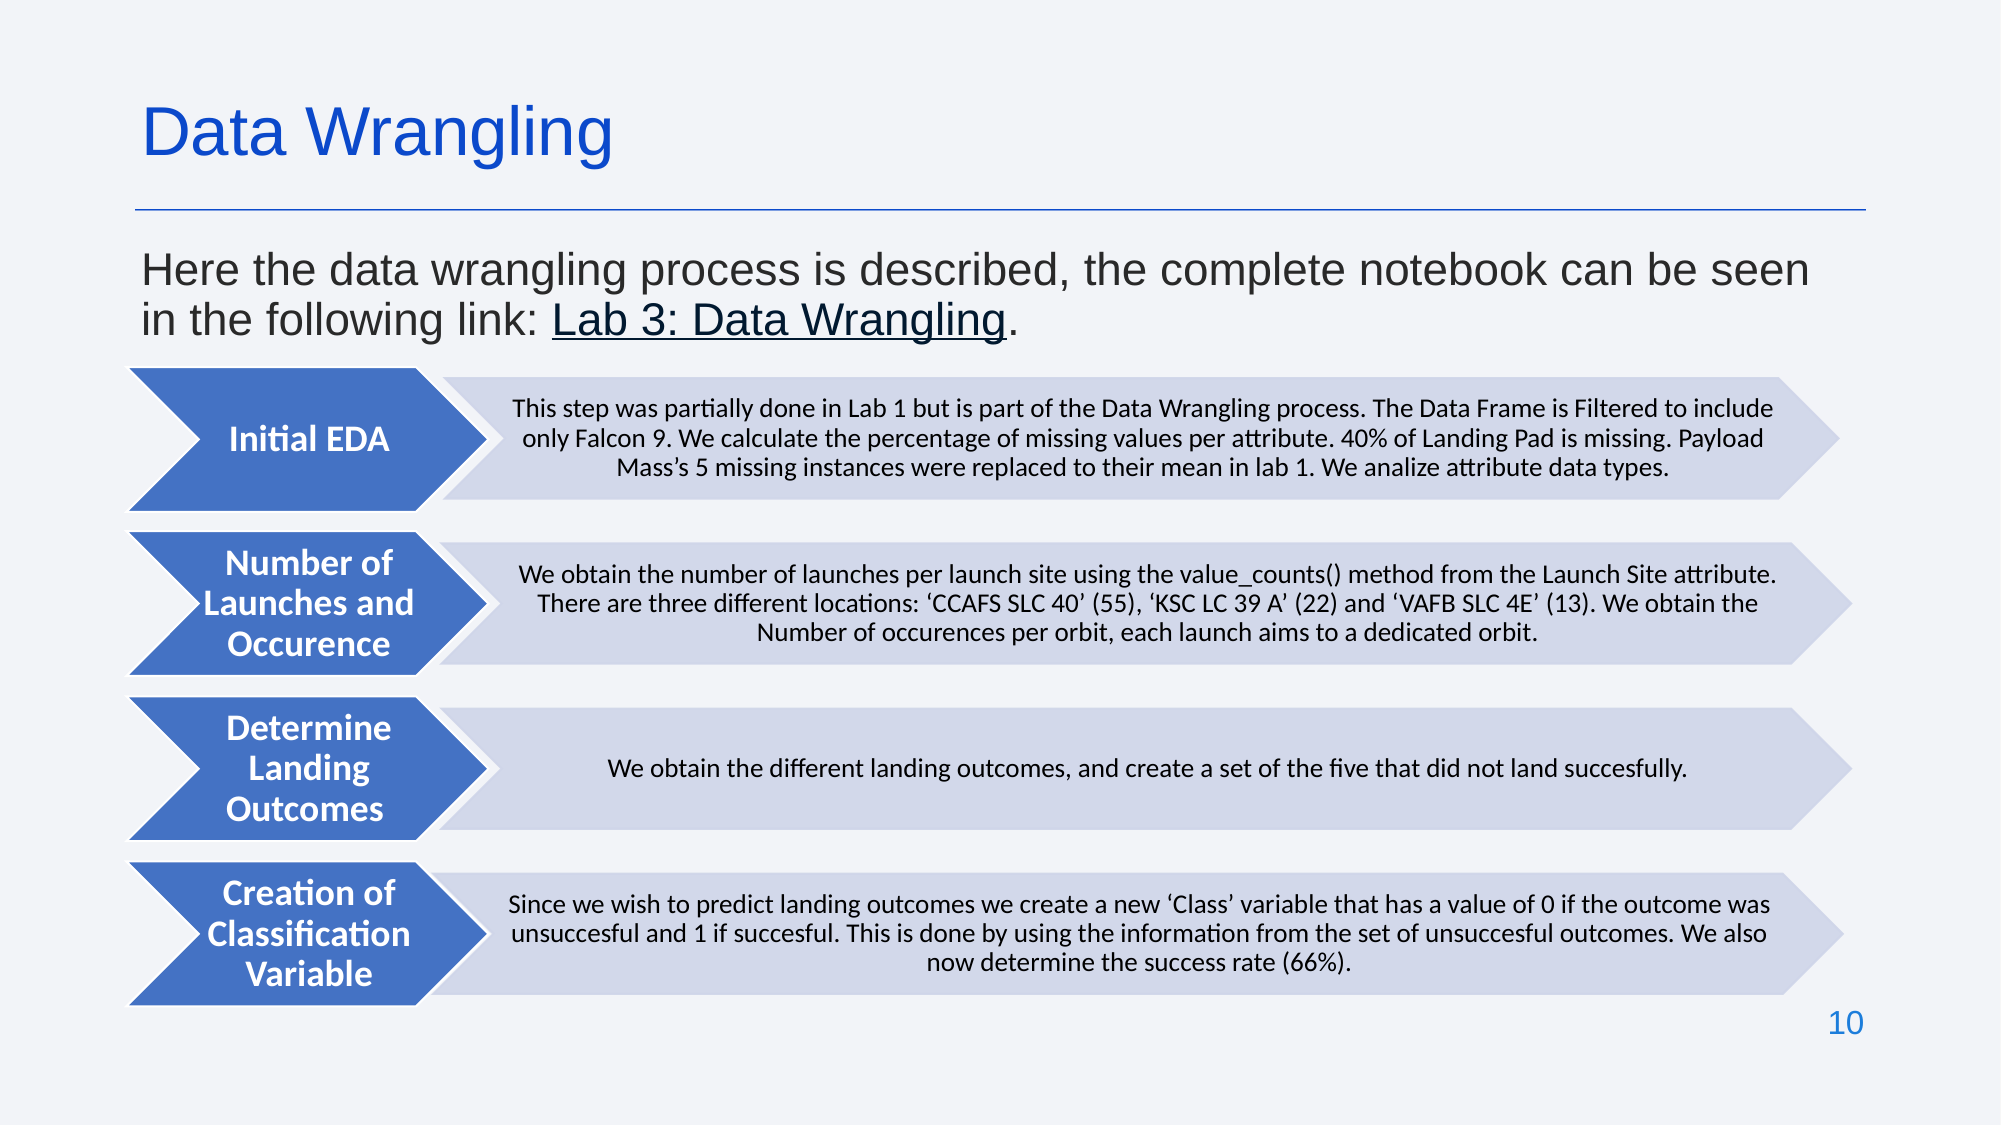

Data Wrangling
Here the data wrangling process is described, the complete notebook can be seen in the following link: Lab 3: Data Wrangling.
Initial EDA
This step was partially done in Lab 1 but is part of the Data Wrangling process. The Data Frame is Filtered to include only Falcon 9. We calculate the percentage of missing values per attribute. 40% of Landing Pad is missing. Payload Mass’s 5 missing instances were replaced to their mean in lab 1. We analize attribute data types.
Number of Launches and Occurence
We obtain the number of launches per launch site using the value_counts() method from the Launch Site attribute. There are three different locations: ‘CCAFS SLC 40’ (55), ‘KSC LC 39 A’ (22) and ‘VAFB SLC 4E’ (13). We obtain the Number of occurences per orbit, each launch aims to a dedicated orbit.
Determine Landing Outcomes
We obtain the different landing outcomes, and create a set of the five that did not land succesfully.
Creation of Classification Variable
Since we wish to predict landing outcomes we create a new ‘Class’ variable that has a value of 0 if the outcome was unsuccesful and 1 if succesful. This is done by using the information from the set of unsuccesful outcomes. We also now determine the success rate (66%).
10